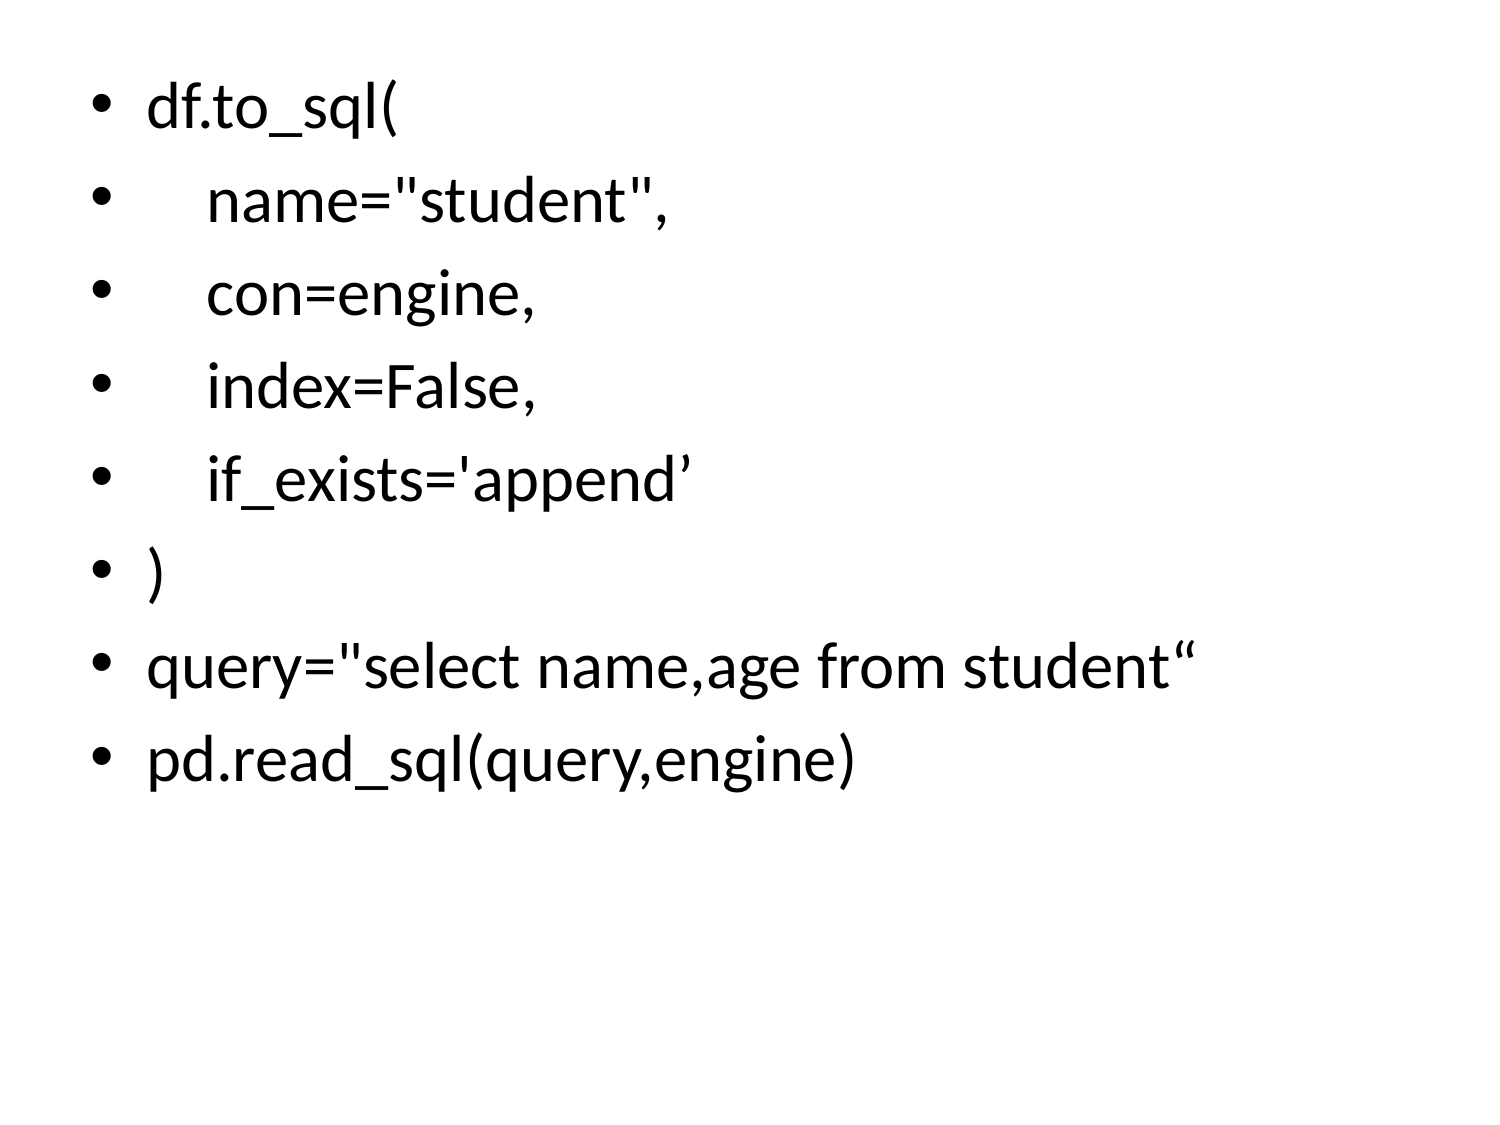

df.to_sql(
    name="student",
    con=engine,
    index=False,
    if_exists='append’
)
query="select name,age from student“
pd.read_sql(query,engine)